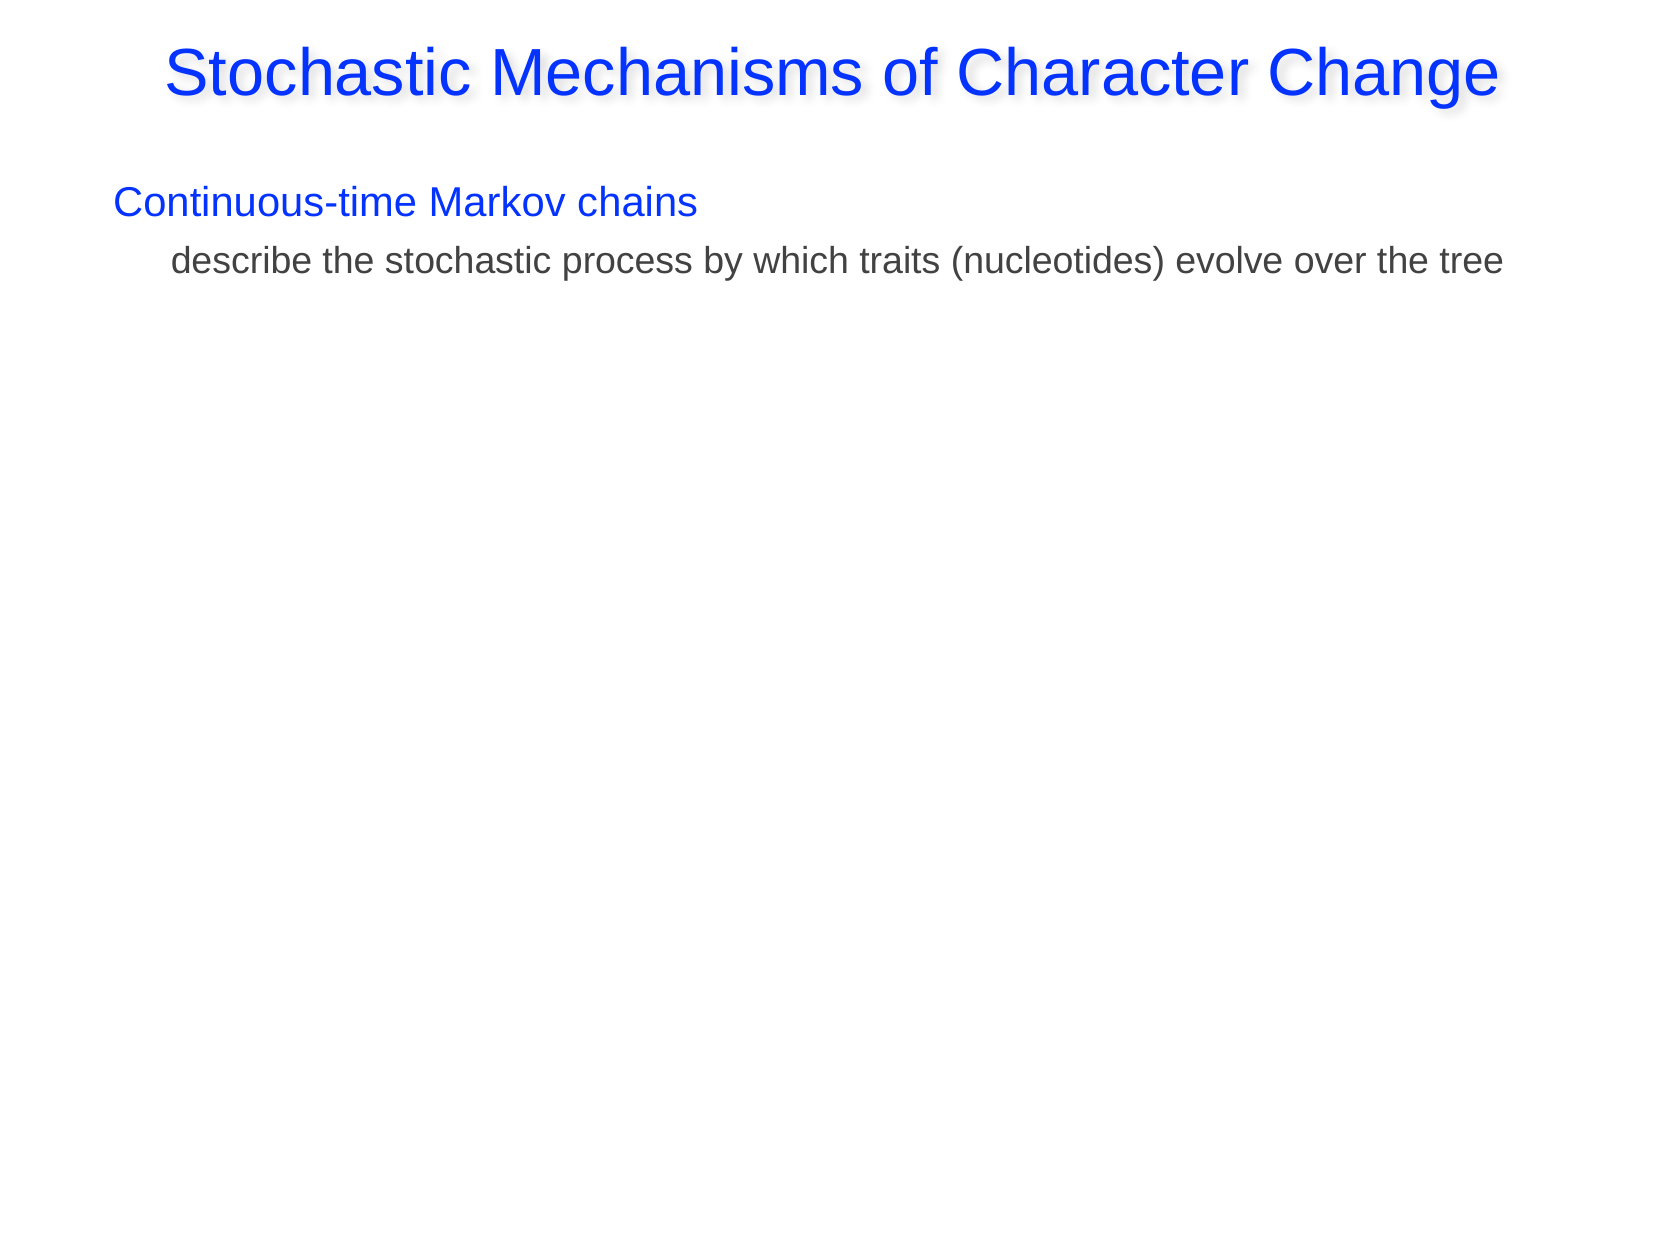

Stochastic Mechanisms of Character Change
Continuous-time Markov chains
describe the stochastic process by which traits (nucleotides) evolve over the tree